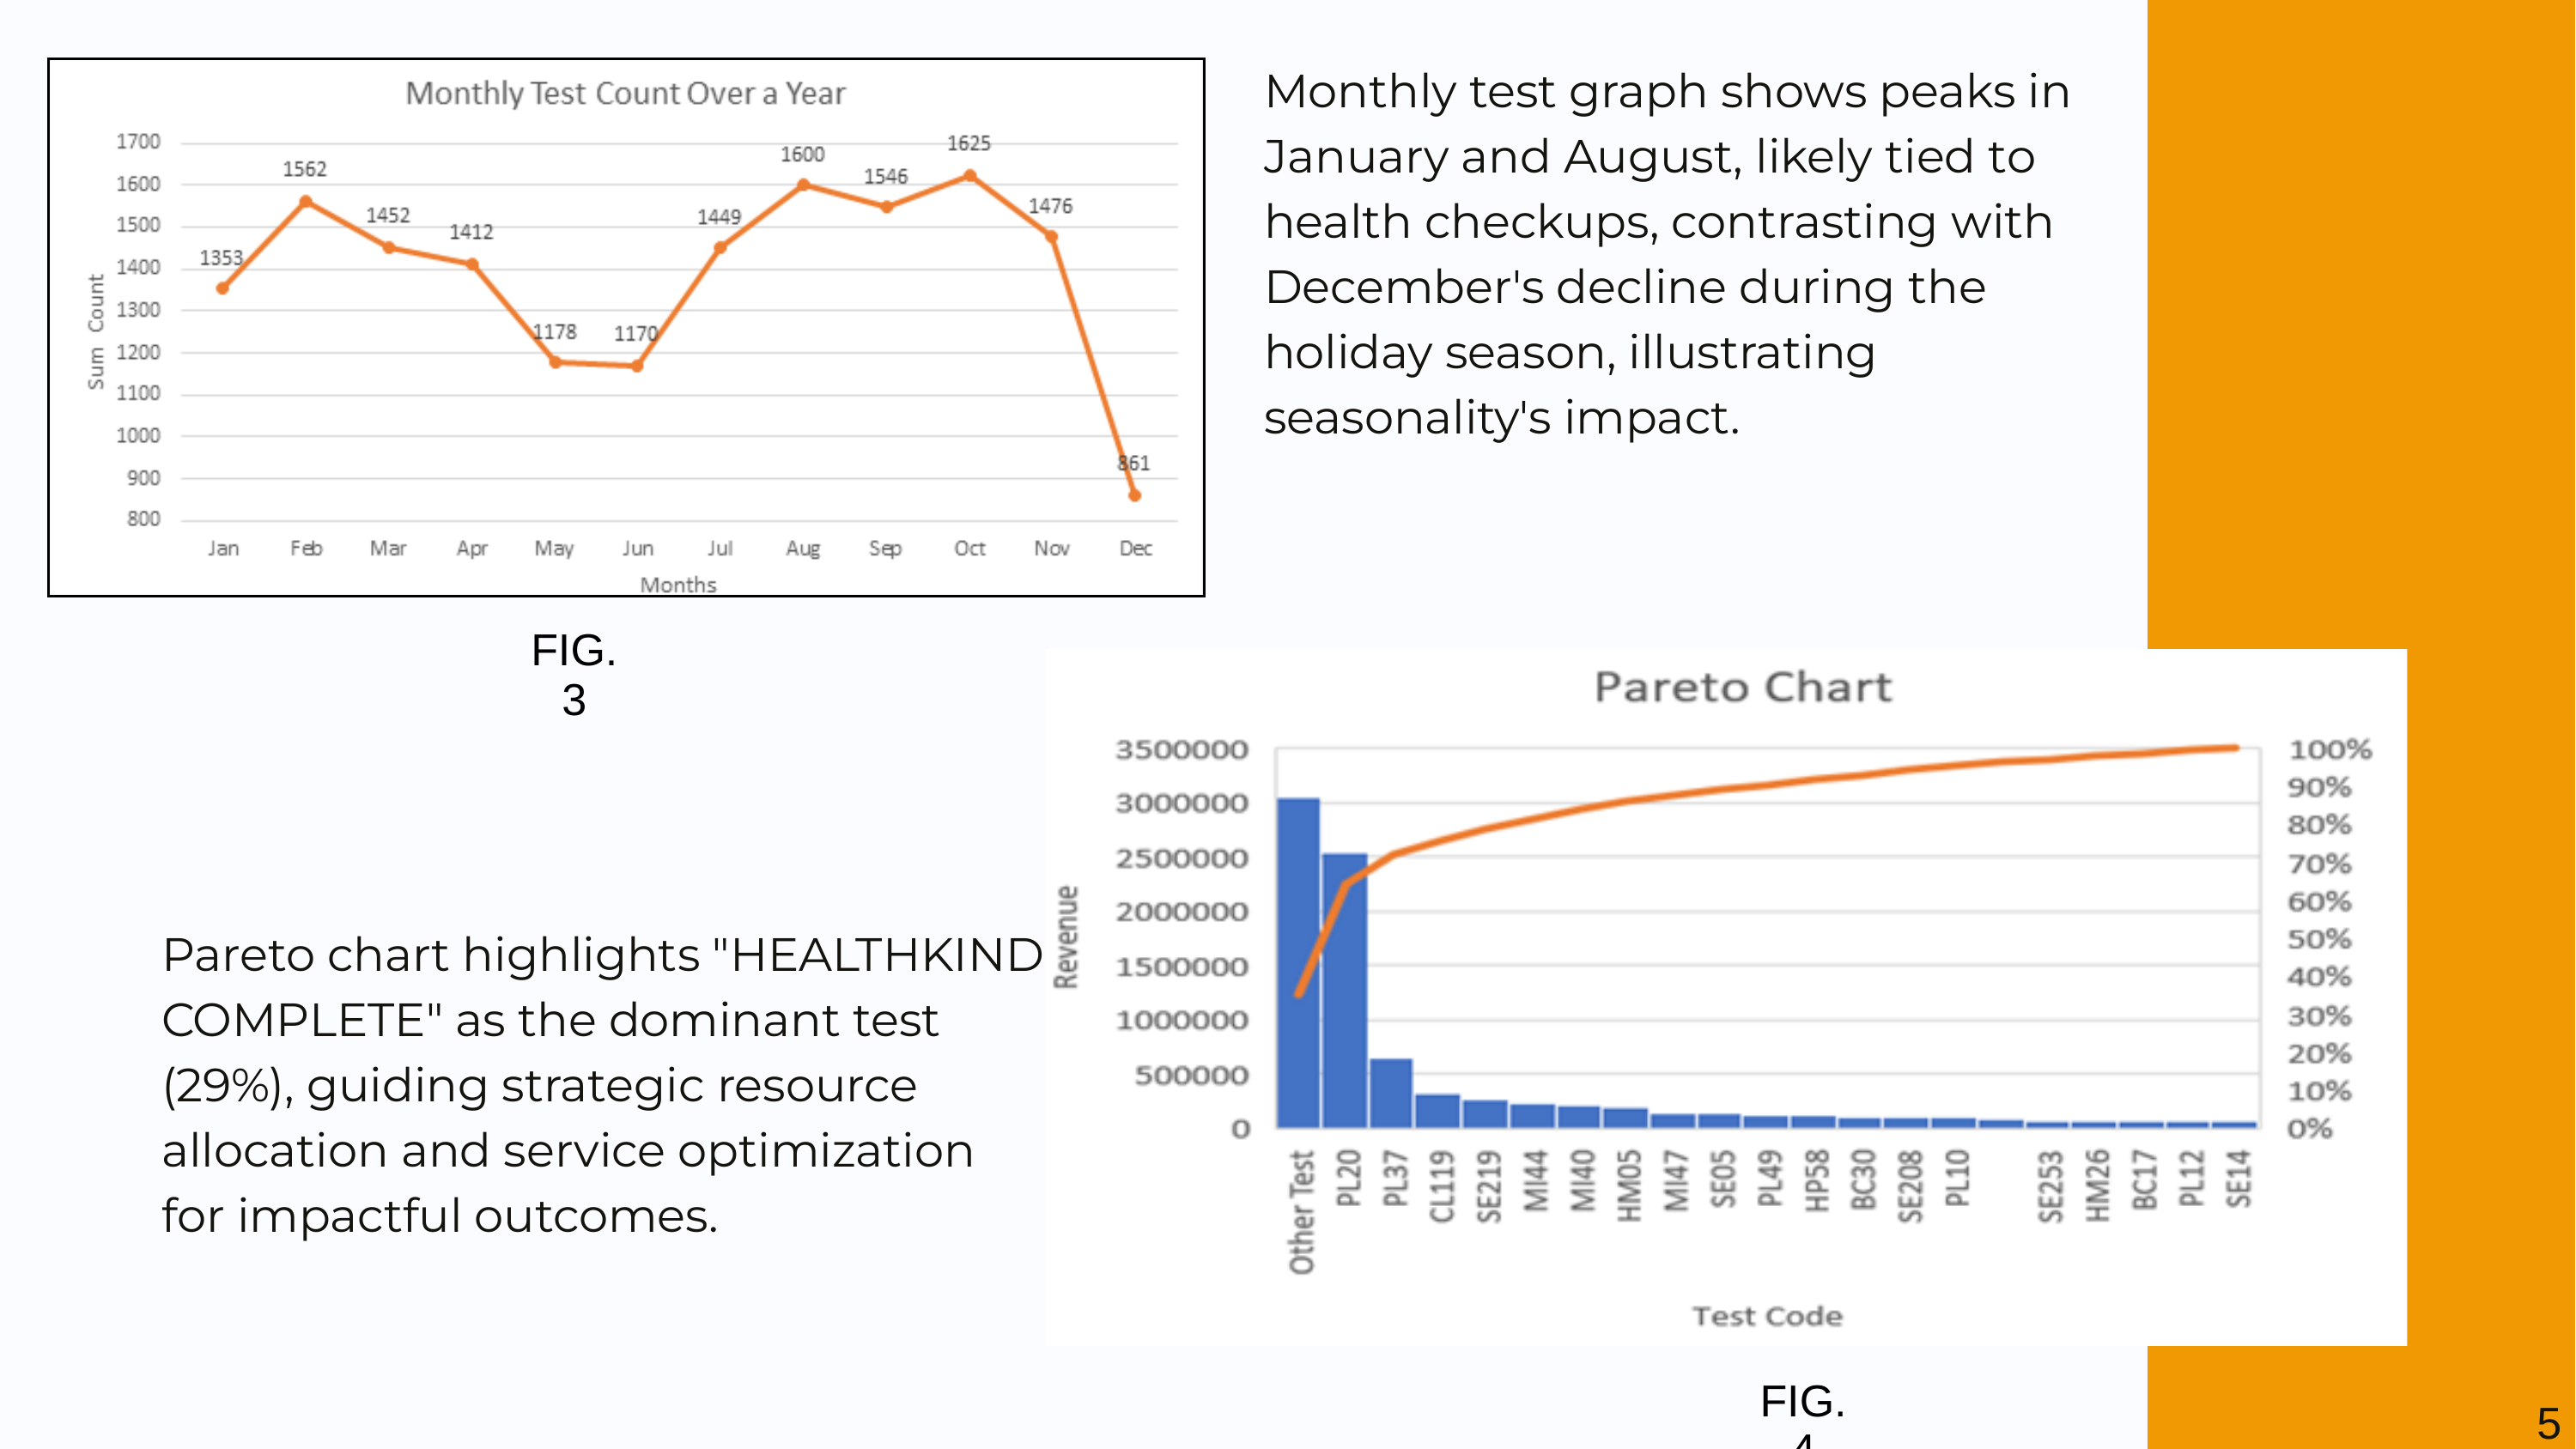

Monthly test graph shows peaks in January and August, likely tied to health checkups, contrasting with December's decline during the holiday season, illustrating seasonality's impact.

FIG. 3

Pareto chart highlights "HEALTHKIND COMPLETE" as the dominant test (29%), guiding strategic resource allocation and service optimization for impactful outcomes.
FIG. 4
5